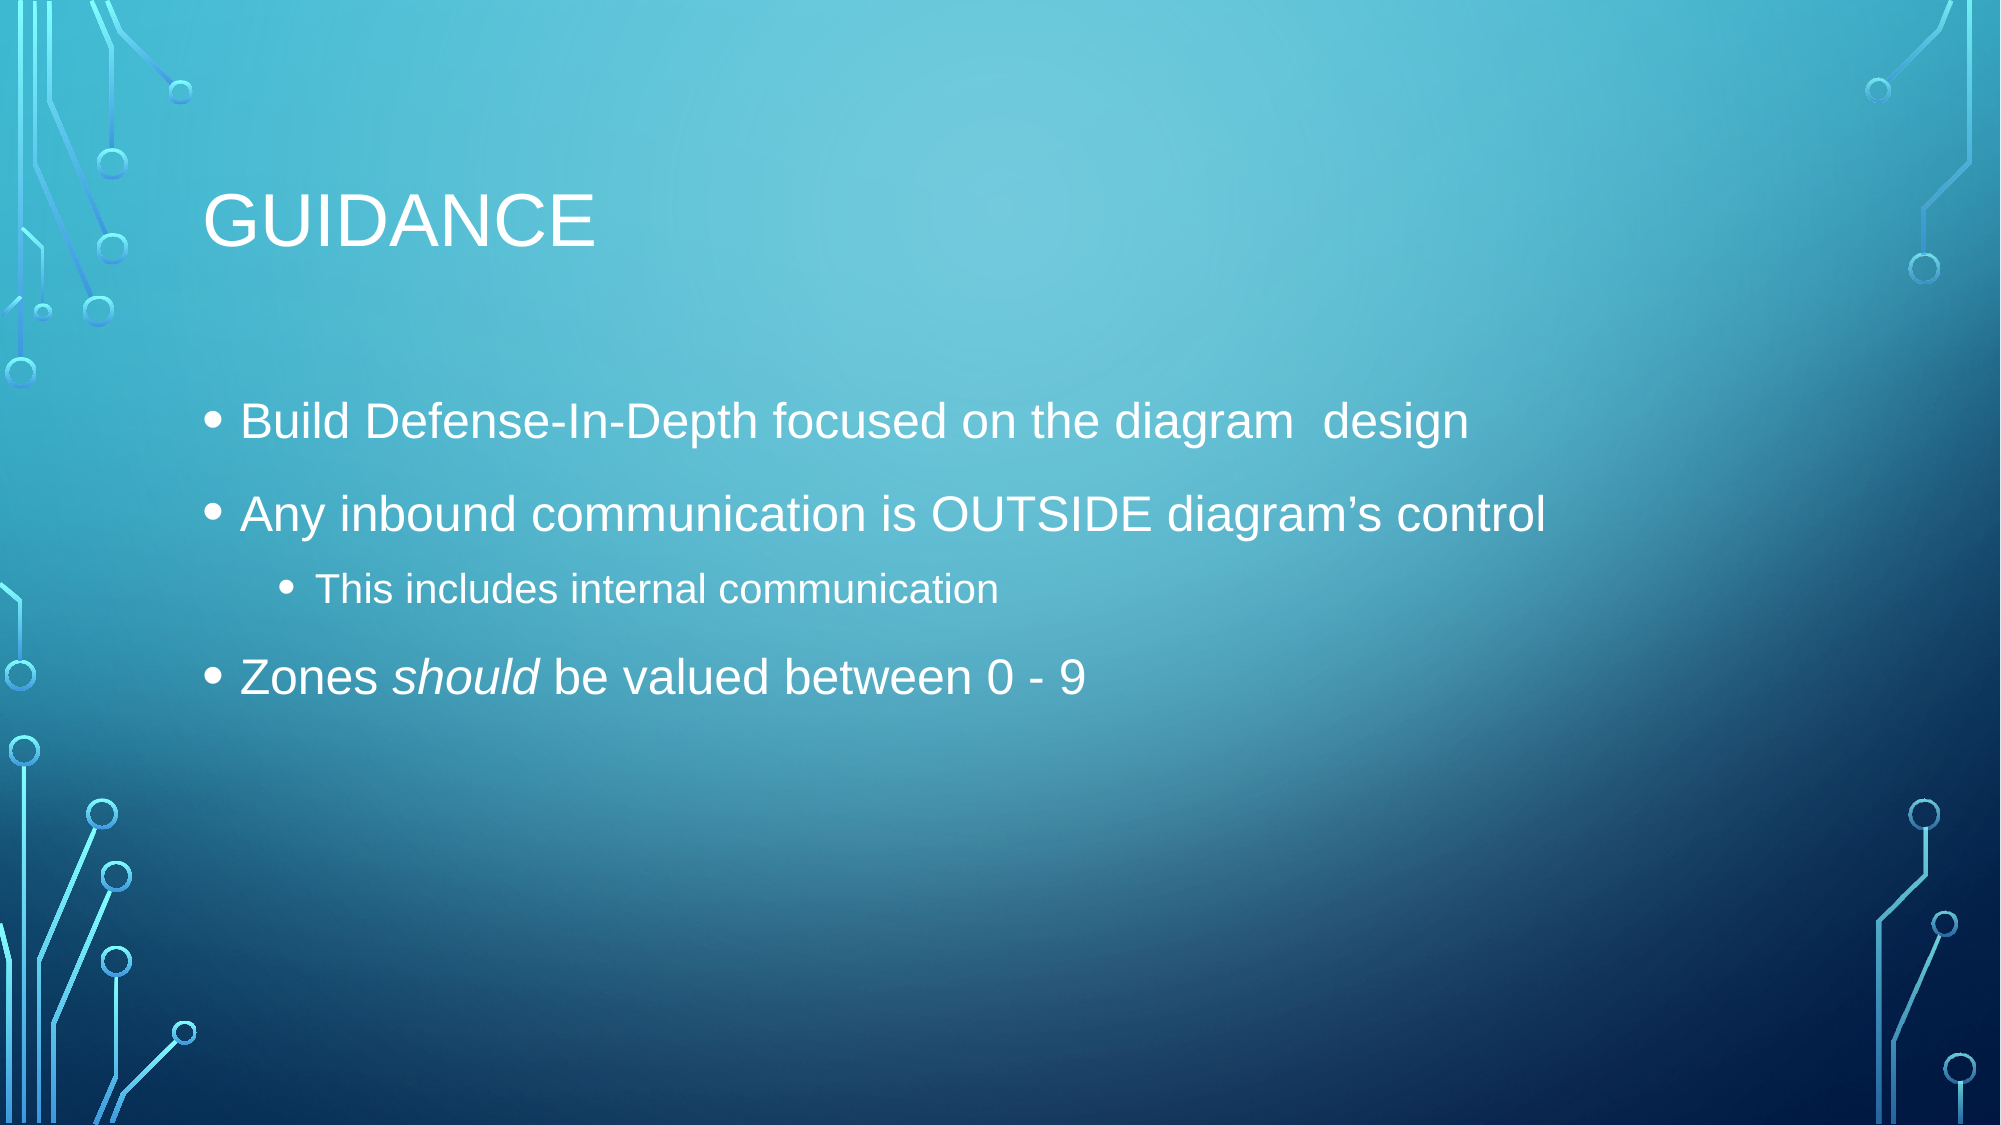

# Guidance
Build Defense-In-Depth focused on the diagram  design
Any inbound communication is OUTSIDE diagram’s control
This includes internal communication
Zones should be valued between 0 - 9